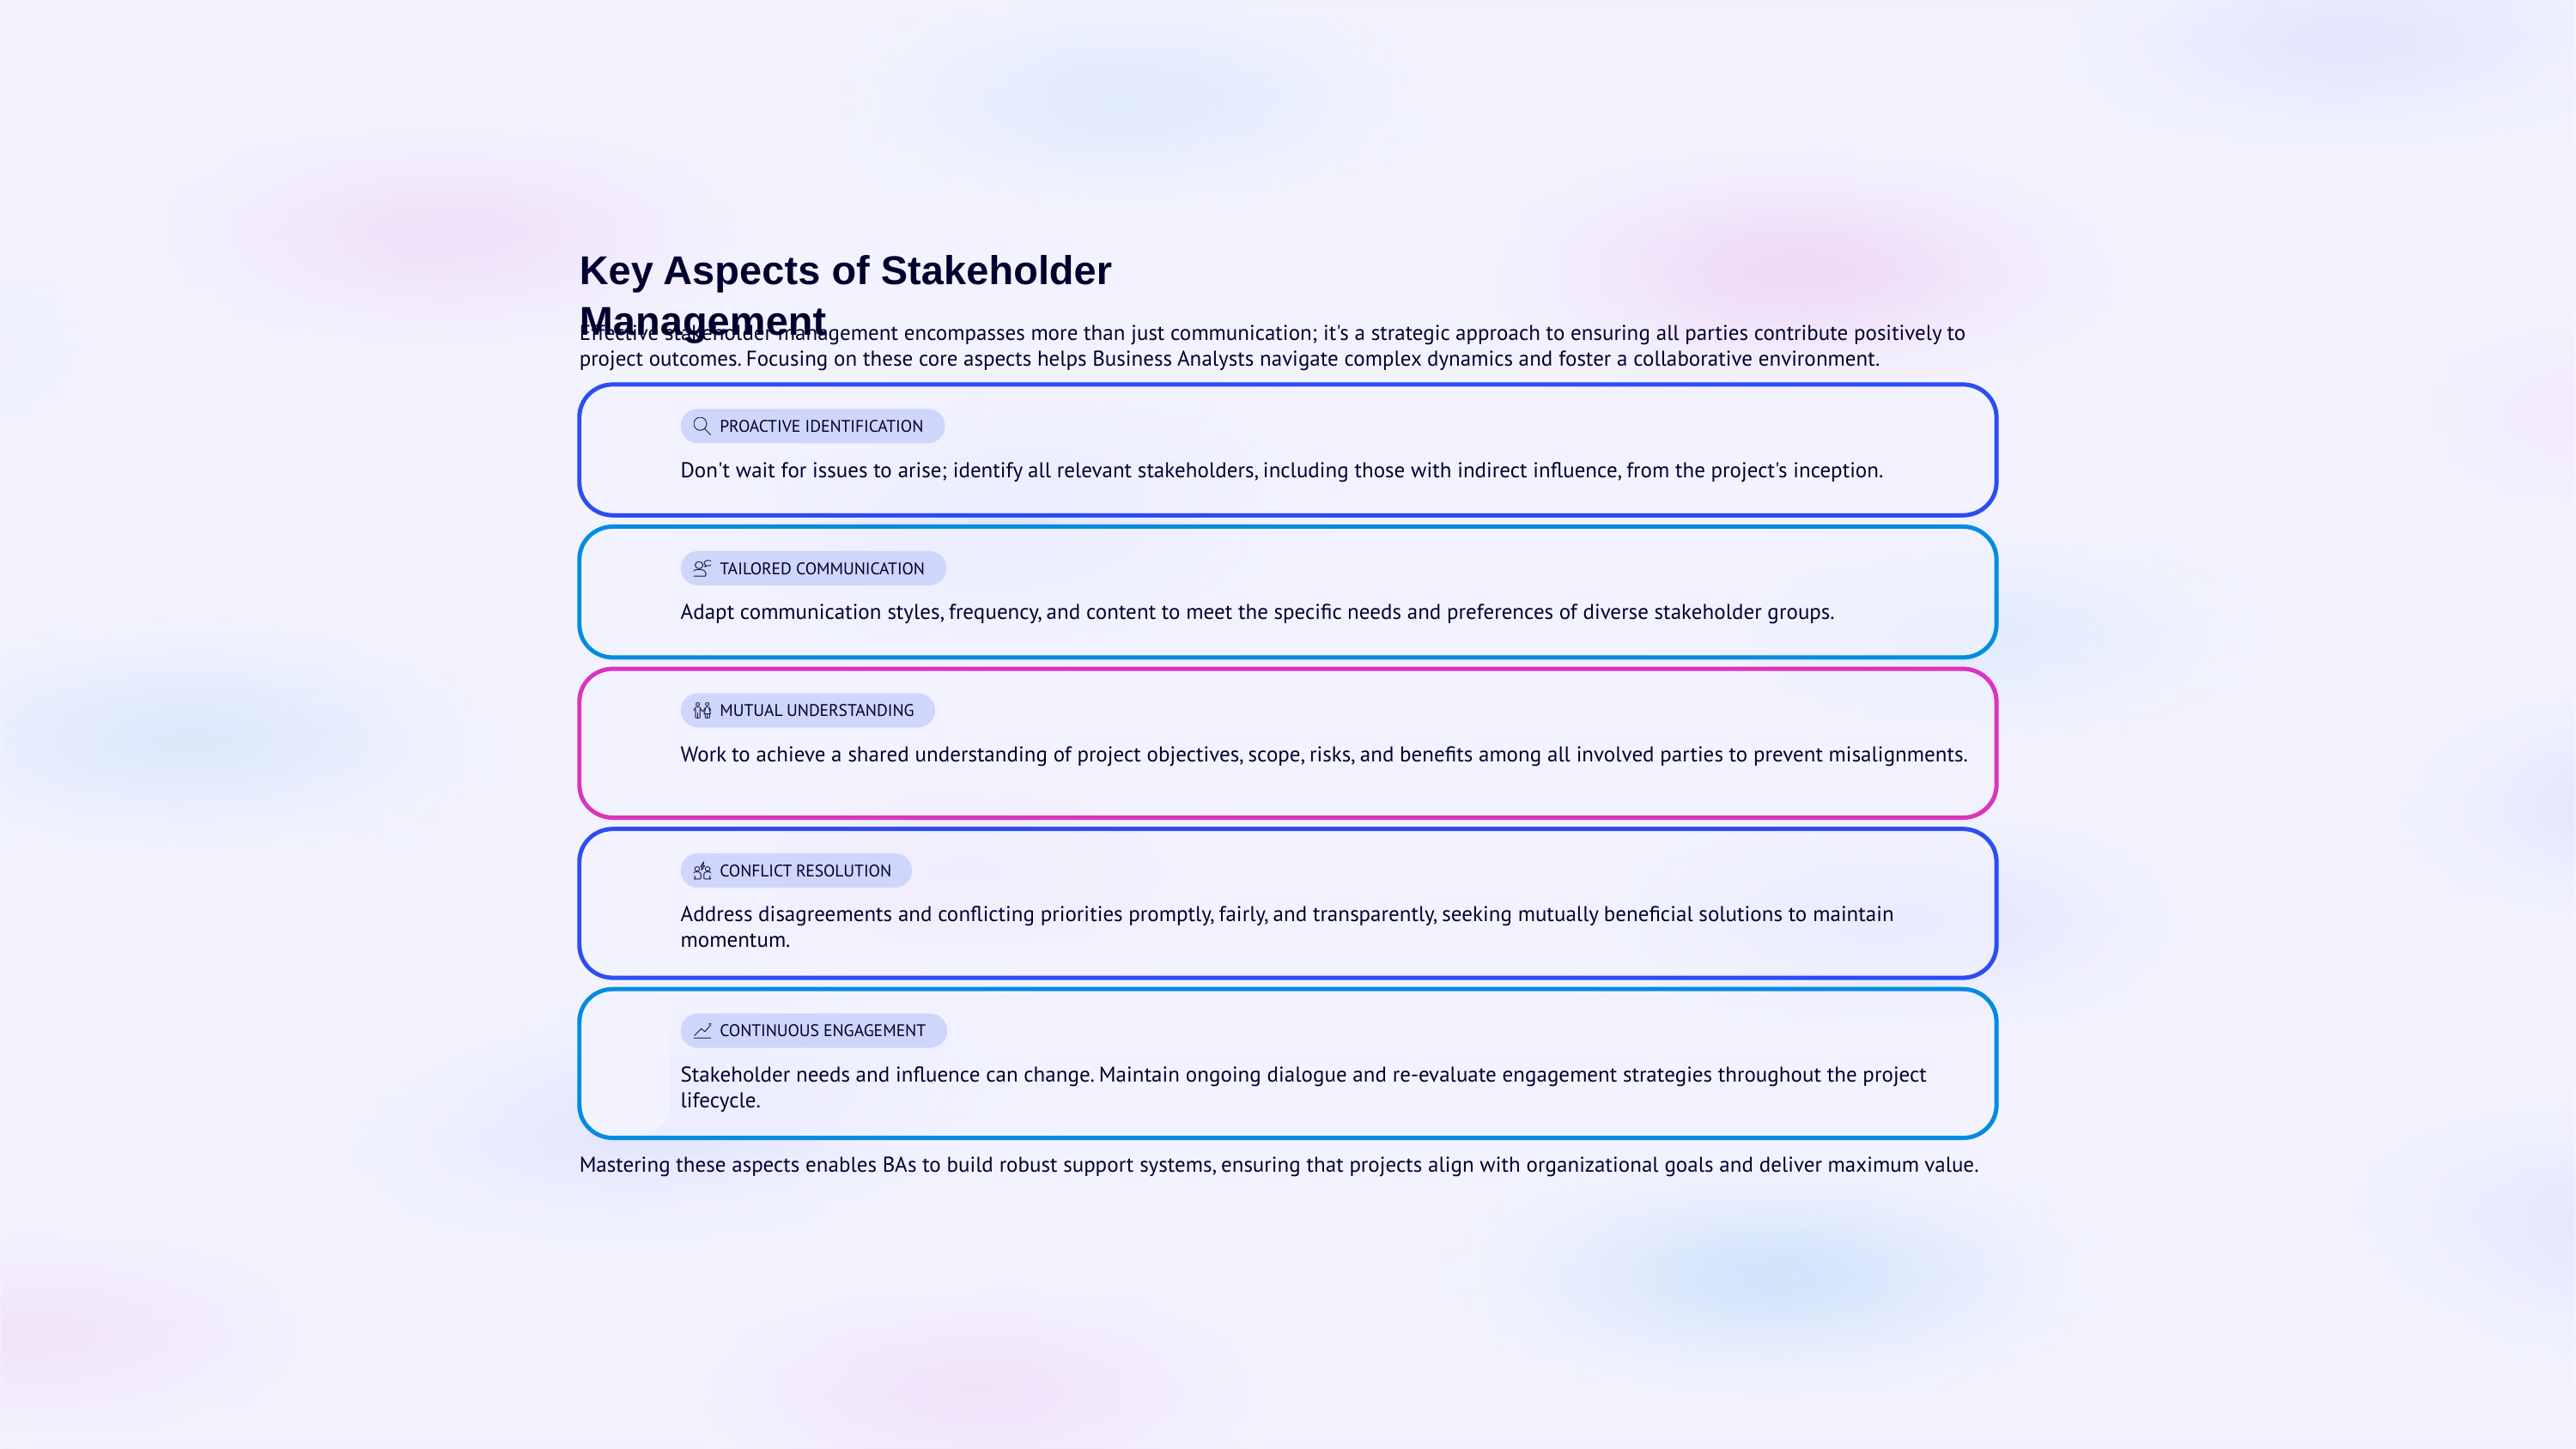

Key Aspects of Stakeholder Management
Effective stakeholder management encompasses more than just communication; it's a strategic approach to ensuring all parties contribute positively to project outcomes. Focusing on these core aspects helps Business Analysts navigate complex dynamics and foster a collaborative environment.

PROACTIVE IDENTIFICATION

Don't wait for issues to arise; identify all relevant stakeholders, including those with indirect influence, from the project's inception.

TAILORED COMMUNICATION

Adapt communication styles, frequency, and content to meet the specific needs and preferences of diverse stakeholder groups.

MUTUAL UNDERSTANDING

Work to achieve a shared understanding of project objectives, scope, risks, and benefits among all involved parties to prevent misalignments.

CONFLICT RESOLUTION

Address disagreements and conflicting priorities promptly, fairly, and transparently, seeking mutually beneficial solutions to maintain momentum.

CONTINUOUS ENGAGEMENT

Stakeholder needs and influence can change. Maintain ongoing dialogue and re-evaluate engagement strategies throughout the project lifecycle.
Mastering these aspects enables BAs to build robust support systems, ensuring that projects align with organizational goals and deliver maximum value.